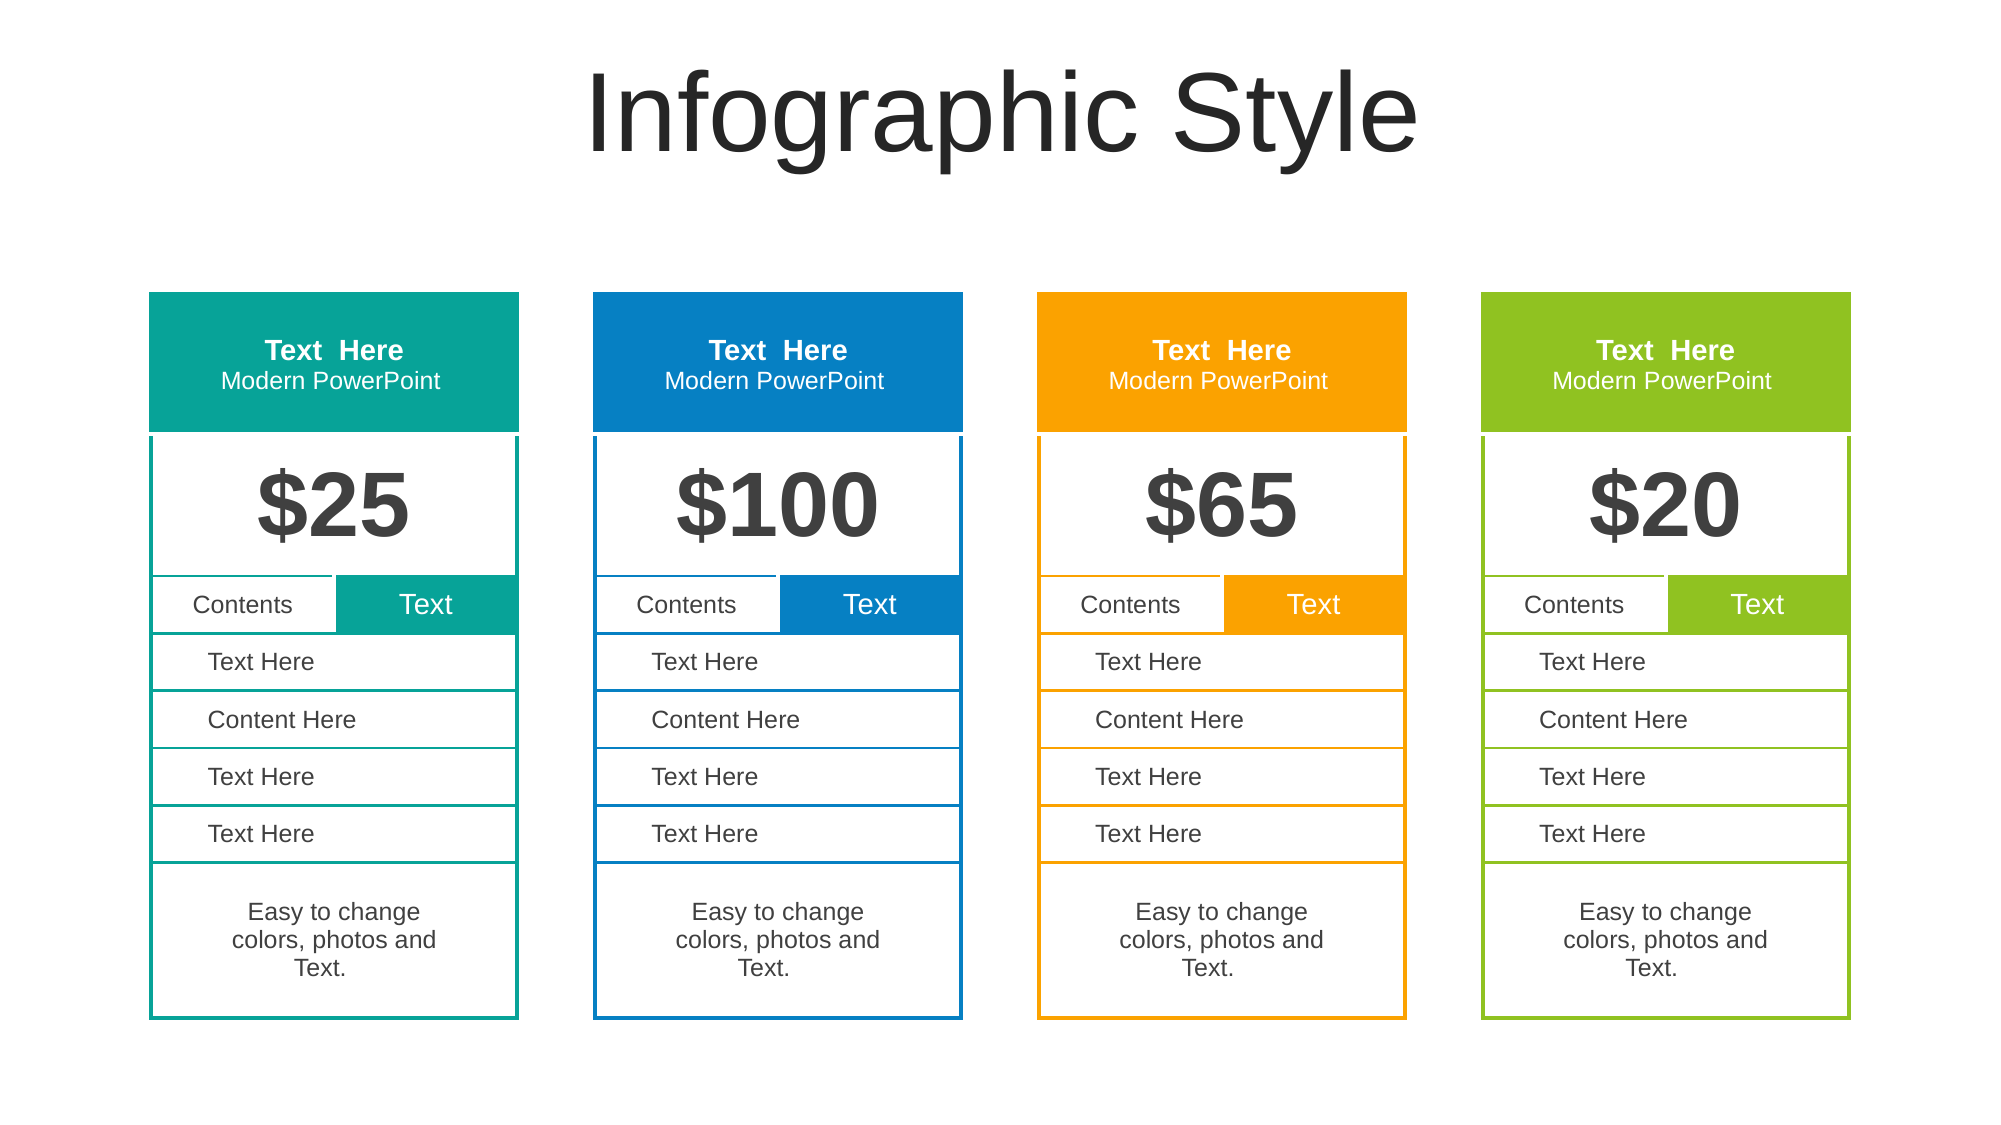

Infographic Style
| Text Here Modern PowerPoint |  |  |  |
| --- | --- | --- | --- |
| $25 |  |  |  |
| Contents |  | Text |  |
|  | Text Here |  |  |
|  | Content Here |  |  |
|  | Text Here |  |  |
|  | Text Here |  |  |
|  | Easy to change colors, photos and Text. |  |  |
| Text Here Modern PowerPoint |  |  |  |
| --- | --- | --- | --- |
| $100 |  |  |  |
| Contents |  | Text |  |
|  | Text Here |  |  |
|  | Content Here |  |  |
|  | Text Here |  |  |
|  | Text Here |  |  |
|  | Easy to change colors, photos and Text. |  |  |
| Text Here Modern PowerPoint |  |  |  |
| --- | --- | --- | --- |
| $65 |  |  |  |
| Contents |  | Text |  |
|  | Text Here |  |  |
|  | Content Here |  |  |
|  | Text Here |  |  |
|  | Text Here |  |  |
|  | Easy to change colors, photos and Text. |  |  |
| Text Here Modern PowerPoint |  |  |  |
| --- | --- | --- | --- |
| $20 |  |  |  |
| Contents |  | Text |  |
|  | Text Here |  |  |
|  | Content Here |  |  |
|  | Text Here |  |  |
|  | Text Here |  |  |
|  | Easy to change colors, photos and Text. |  |  |